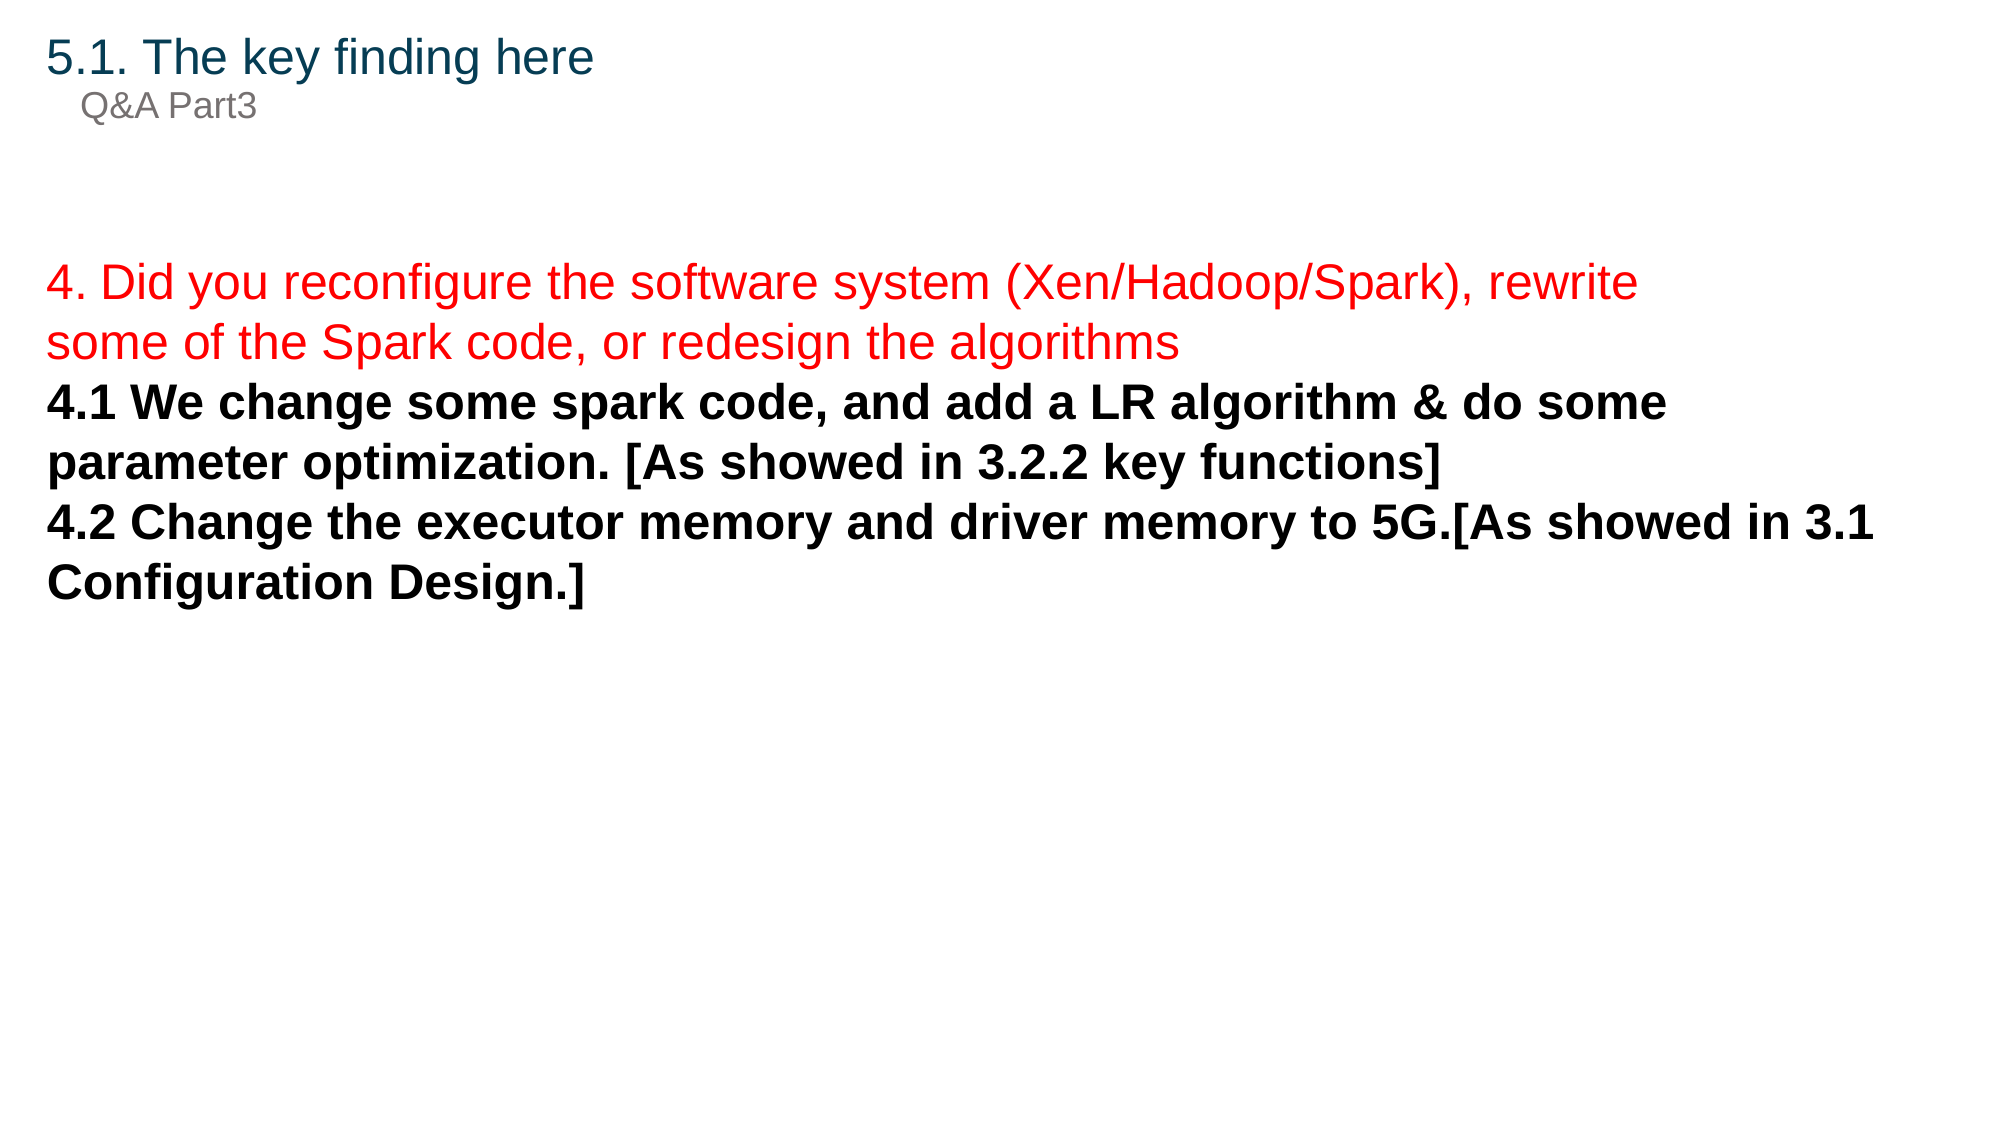

5.1. The key finding here

 Q&A Part3
4. Did you reconfigure the software system (Xen/Hadoop/Spark), rewrite
some of the Spark code, or redesign the algorithms
4.1 We change some spark code, and add a LR algorithm & do some parameter optimization. [As showed in 3.2.2 key functions]
4.2 Change the executor memory and driver memory to 5G.[As showed in 3.1 Configuration Design.]